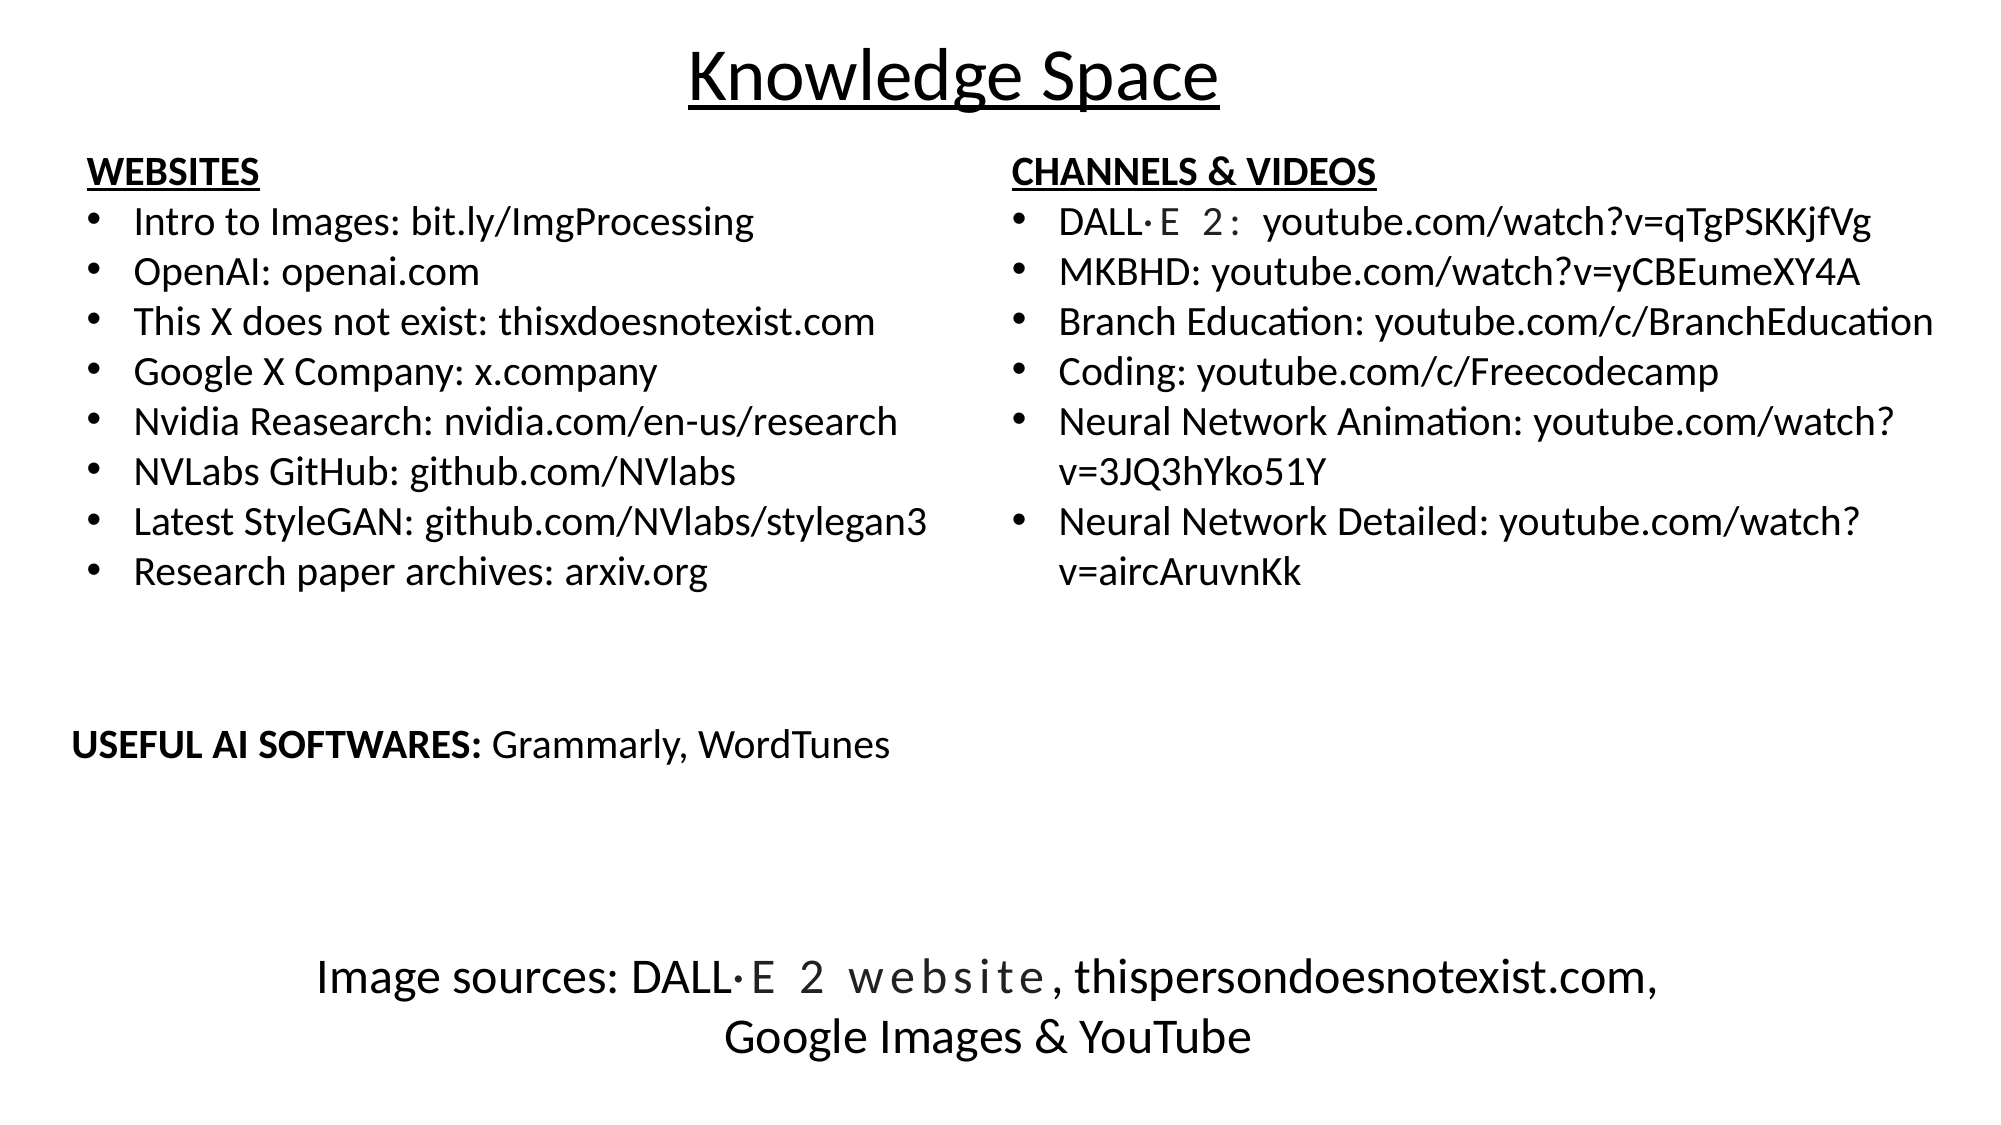

# Knowledge Space
WEBSITES
Intro to Images: bit.ly/ImgProcessing
OpenAI: openai.com
This X does not exist: thisxdoesnotexist.com
Google X Company: x.company
Nvidia Reasearch: nvidia.com/en-us/research
NVLabs GitHub: github.com/NVlabs
Latest StyleGAN: github.com/NVlabs/stylegan3
Research paper archives: arxiv.org
CHANNELS & VIDEOS
DALL·E 2: youtube.com/watch?v=qTgPSKKjfVg
MKBHD: youtube.com/watch?v=yCBEumeXY4A
Branch Education: youtube.com/c/BranchEducation
Coding: youtube.com/c/Freecodecamp
Neural Network Animation: youtube.com/watch?v=3JQ3hYko51Y
Neural Network Detailed: youtube.com/watch?v=aircAruvnKk
USEFUL AI SOFTWARES: Grammarly, WordTunes
Image sources: DALL·E 2 website, thispersondoesnotexist.com, Google Images & YouTube